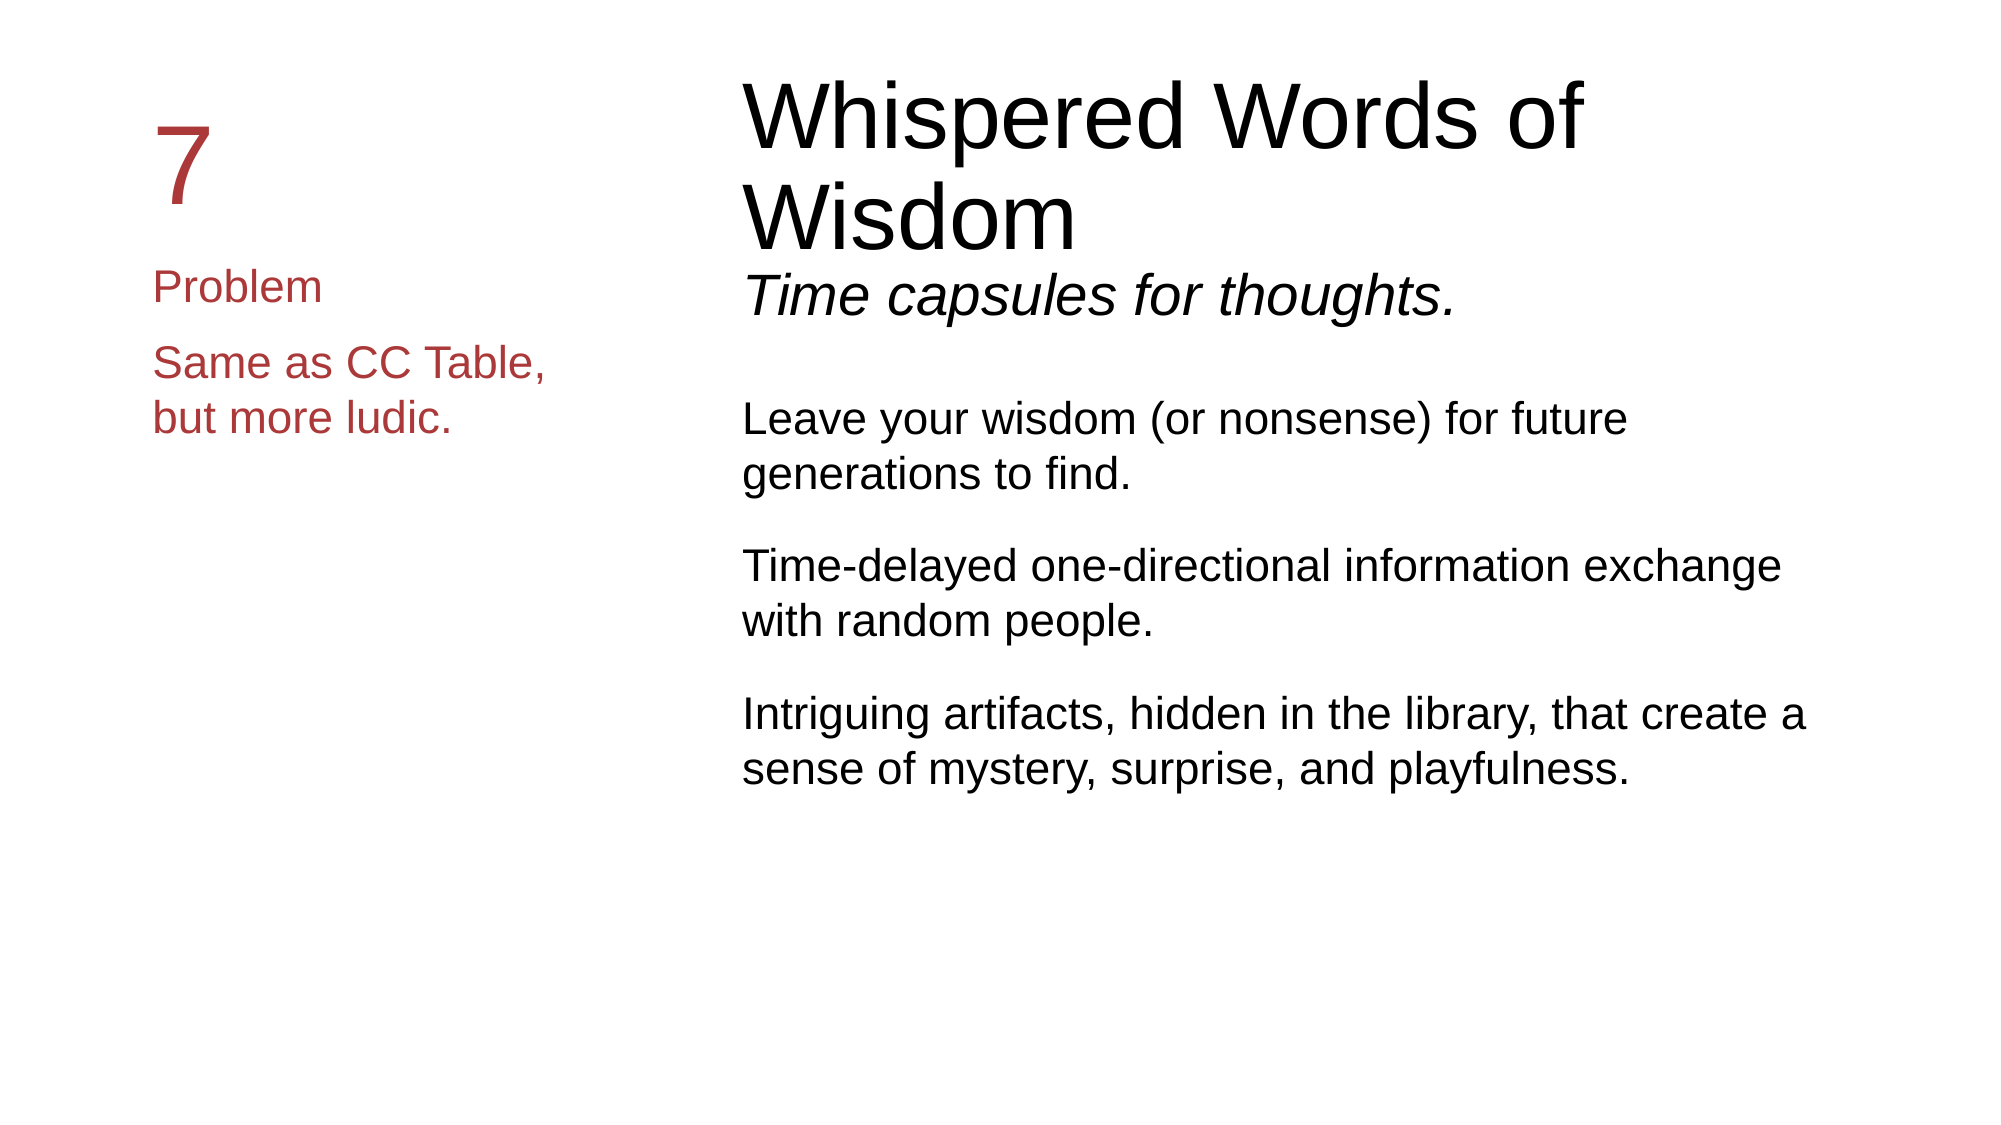

7
# Whispered Words of Wisdom
Problem
Same as CC Table,
but more ludic.
Time capsules for thoughts.
Leave your wisdom (or nonsense) for future generations to find.
Time-delayed one-directional information exchange with random people.
Intriguing artifacts, hidden in the library, that create a sense of mystery, surprise, and playfulness.